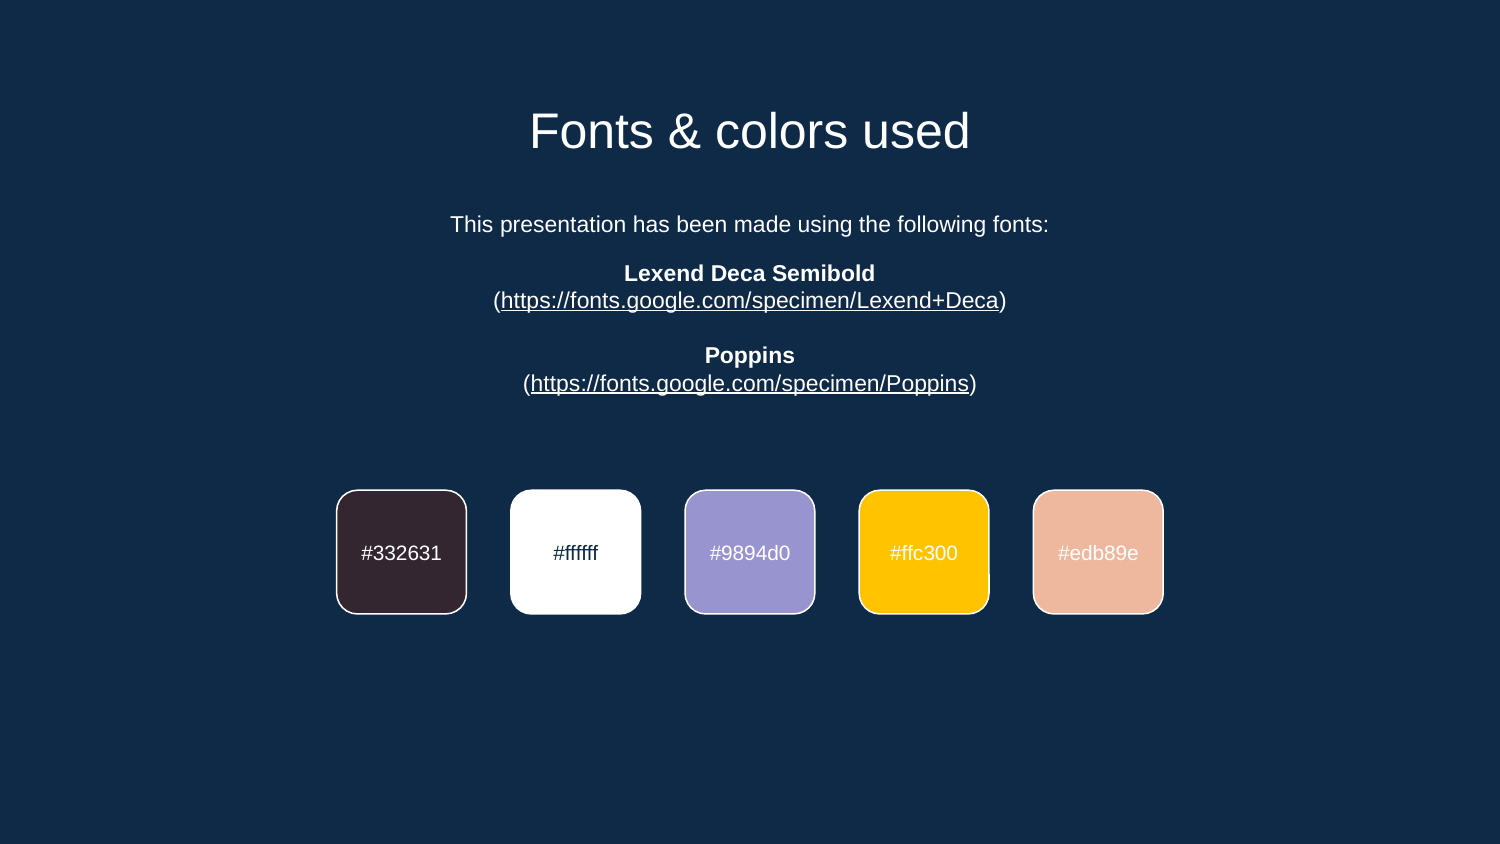

# Fonts & colors used
This presentation has been made using the following fonts:
Lexend Deca Semibold
(https://fonts.google.com/specimen/Lexend+Deca)

Poppins
(https://fonts.google.com/specimen/Poppins)

#332631
#ffffff
#9894d0
#ffc300
#edb89e